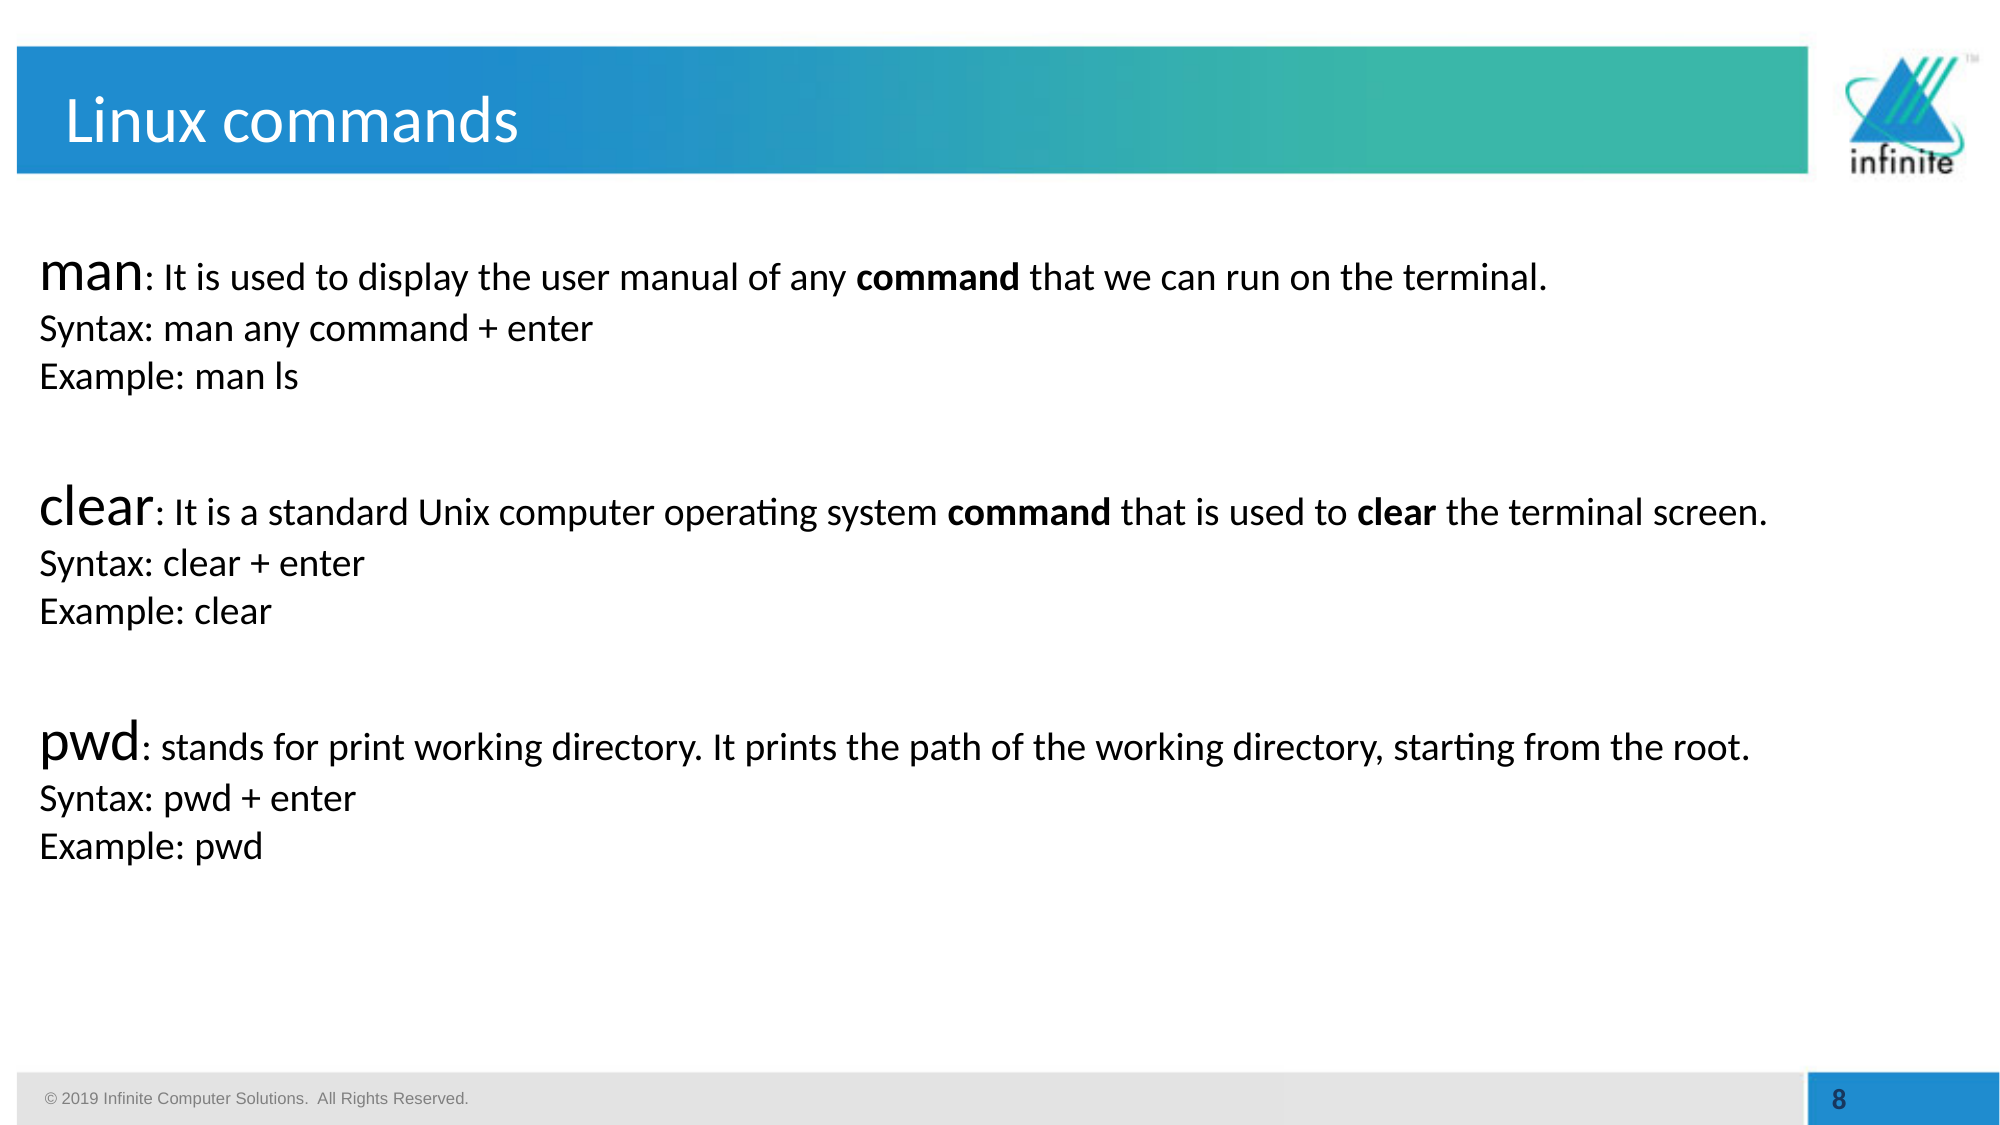

# Linux commands

man: It is used to display the user manual of any command that we can run on the terminal.
Syntax: man any command + enter
Example: man ls

clear: It is a standard Unix computer operating system command that is used to clear the terminal screen.
Syntax: clear + enter
Example: clear

pwd: stands for print working directory. It prints the path of the working directory, starting from the root.
Syntax: pwd + enter
Example: pwd

8